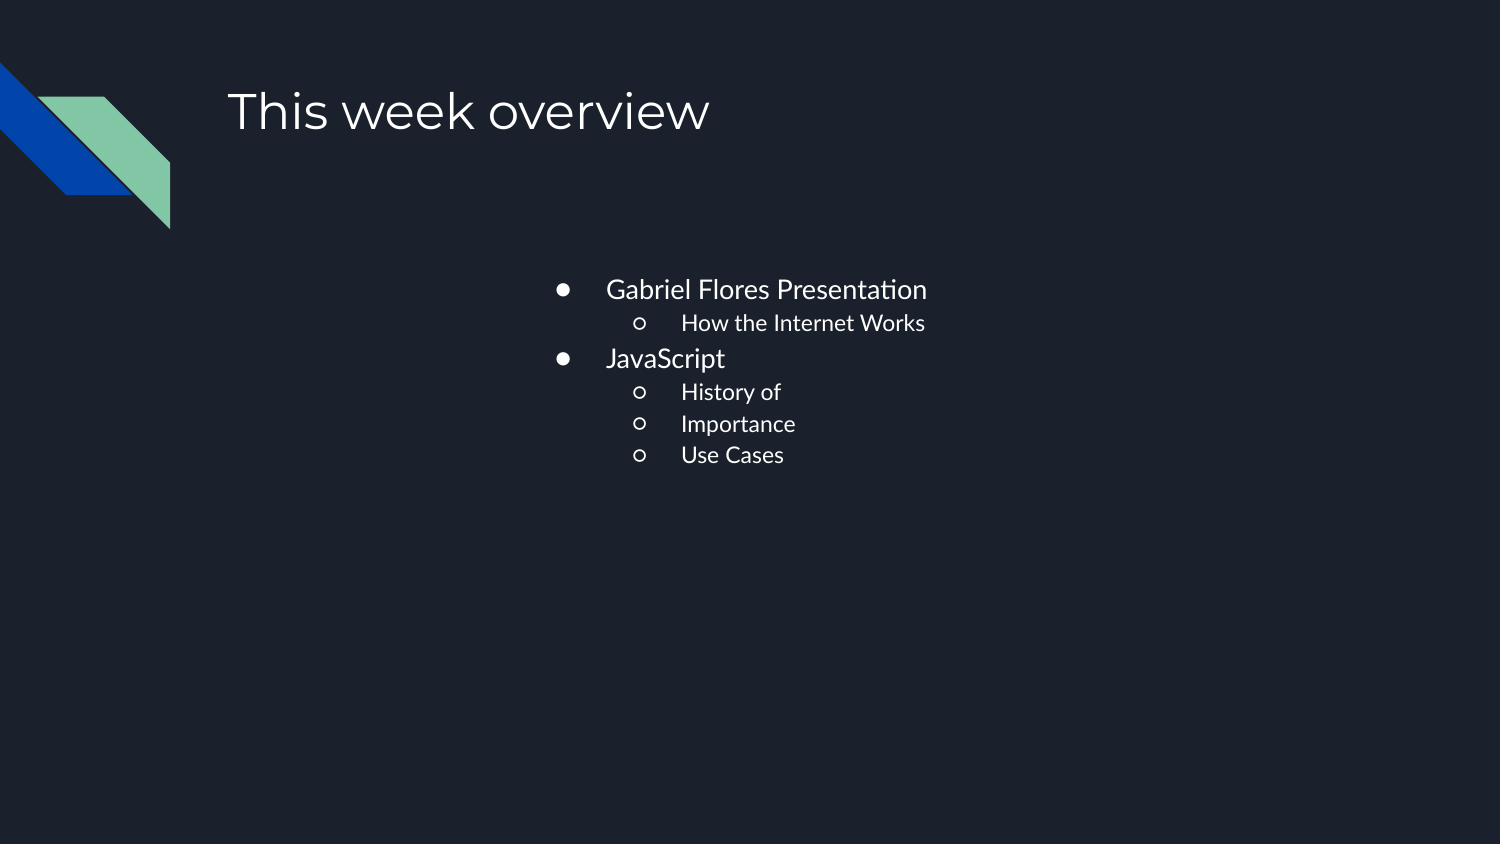

# This week overview
Gabriel Flores Presentation
How the Internet Works
JavaScript
History of
Importance
Use Cases